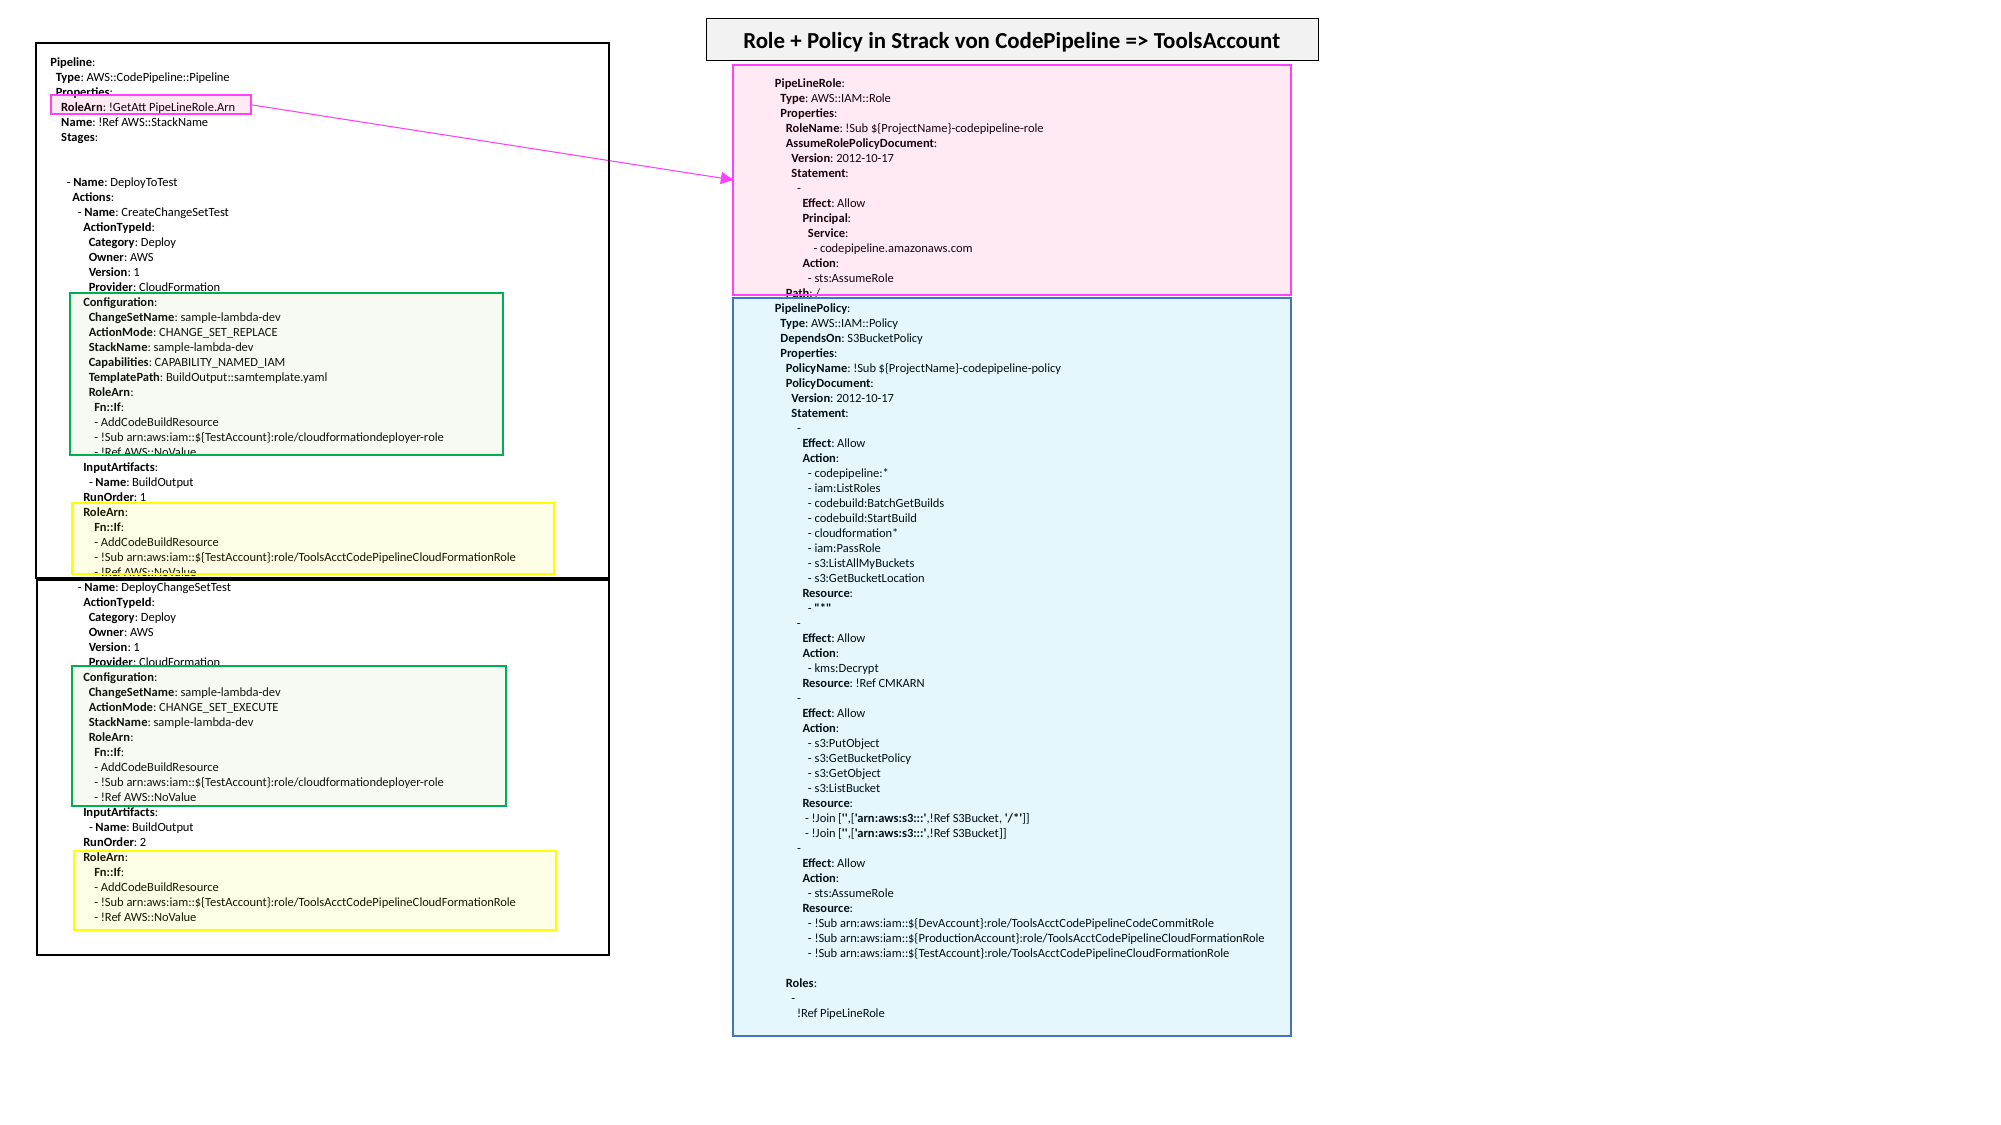

Role + Policy in Strack von CodePipeline => ToolsAccount

Pipeline:
  Type: AWS::CodePipeline::Pipeline
  Properties:
    RoleArn: !GetAtt PipeLineRole.Arn
    Name: !Ref AWS::StackName
    Stages:
      - Name: DeployToTest
        Actions:
          - Name: CreateChangeSetTest
            ActionTypeId:
              Category: Deploy
              Owner: AWS
              Version: 1
              Provider: CloudFormation
            Configuration:
              ChangeSetName: sample-lambda-dev
              ActionMode: CHANGE_SET_REPLACE
              StackName: sample-lambda-dev
              Capabilities: CAPABILITY_NAMED_IAM
              TemplatePath: BuildOutput::samtemplate.yaml
              RoleArn:
                Fn::If:
                - AddCodeBuildResource
                - !Sub arn:aws:iam::${TestAccount}:role/cloudformationdeployer-role
                - !Ref AWS::NoValue
            InputArtifacts:
              - Name: BuildOutput
            RunOrder: 1
            RoleArn:
                Fn::If:
                - AddCodeBuildResource
                - !Sub arn:aws:iam::${TestAccount}:role/ToolsAcctCodePipelineCloudFormationRole
                - !Ref AWS::NoValue
          - Name: DeployChangeSetTest
            ActionTypeId:
              Category: Deploy
              Owner: AWS
              Version: 1
              Provider: CloudFormation
            Configuration:
              ChangeSetName: sample-lambda-dev
              ActionMode: CHANGE_SET_EXECUTE
              StackName: sample-lambda-dev
              RoleArn:
                Fn::If:
                - AddCodeBuildResource
                - !Sub arn:aws:iam::${TestAccount}:role/cloudformationdeployer-role
                - !Ref AWS::NoValue
            InputArtifacts:
              - Name: BuildOutput
            RunOrder: 2
            RoleArn:
                Fn::If:
                - AddCodeBuildResource
                - !Sub arn:aws:iam::${TestAccount}:role/ToolsAcctCodePipelineCloudFormationRole
                - !Ref AWS::NoValue

PipeLineRole:
  Type: AWS::IAM::Role
  Properties:
    RoleName: !Sub ${ProjectName}-codepipeline-role
    AssumeRolePolicyDocument:
      Version: 2012-10-17
      Statement:
        -
          Effect: Allow
          Principal:
            Service:
              - codepipeline.amazonaws.com
          Action:
            - sts:AssumeRole
    Path: /
PipelinePolicy:
  Type: AWS::IAM::Policy
  DependsOn: S3BucketPolicy
  Properties:
    PolicyName: !Sub ${ProjectName}-codepipeline-policy
    PolicyDocument:
      Version: 2012-10-17
      Statement:
        -
          Effect: Allow
          Action:
            - codepipeline:*
            - iam:ListRoles
            - codebuild:BatchGetBuilds
            - codebuild:StartBuild
            - cloudformation*
            - iam:PassRole
            - s3:ListAllMyBuckets
            - s3:GetBucketLocation
          Resource:
            - "*"
        -
          Effect: Allow
          Action:
            - kms:Decrypt
          Resource: !Ref CMKARN
        -
          Effect: Allow
          Action:
            - s3:PutObject
            - s3:GetBucketPolicy
            - s3:GetObject
            - s3:ListBucket
          Resource:
           - !Join ['',['arn:aws:s3:::',!Ref S3Bucket, '/*']]
           - !Join ['',['arn:aws:s3:::',!Ref S3Bucket]]
        -
          Effect: Allow
          Action:
            - sts:AssumeRole
          Resource:
            - !Sub arn:aws:iam::${DevAccount}:role/ToolsAcctCodePipelineCodeCommitRole
            - !Sub arn:aws:iam::${ProductionAccount}:role/ToolsAcctCodePipelineCloudFormationRole
            - !Sub arn:aws:iam::${TestAccount}:role/ToolsAcctCodePipelineCloudFormationRole
    Roles:
      -
        !Ref PipeLineRole